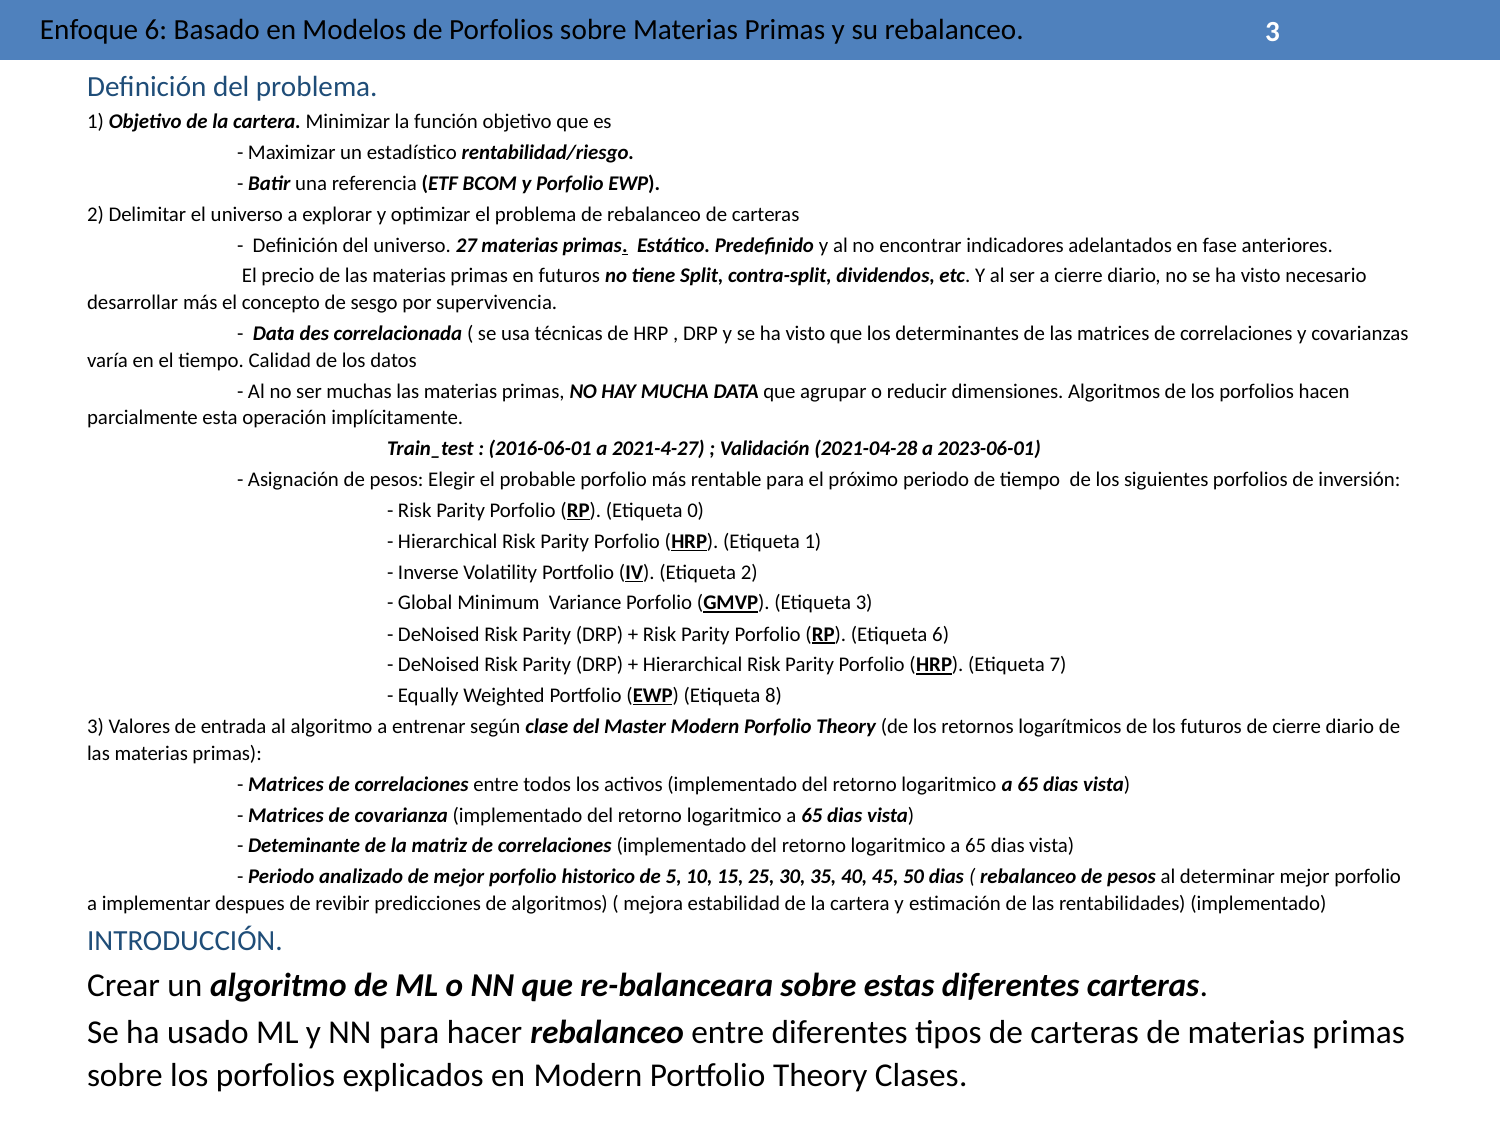

Enfoque 6: Basado en Modelos de Porfolios sobre Materias Primas y su rebalanceo.
3
Definición del problema.
1) Objetivo de la cartera. Minimizar la función objetivo que es
	- Maximizar un estadístico rentabilidad/riesgo.
	- Batir una referencia (ETF BCOM y Porfolio EWP).
2) Delimitar el universo a explorar y optimizar el problema de rebalanceo de carteras
	-  Definición del universo. 27 materias primas.  Estático. Predefinido y al no encontrar indicadores adelantados en fase anteriores.
	 El precio de las materias primas en futuros no tiene Split, contra-split, dividendos, etc. Y al ser a cierre diario, no se ha visto necesario desarrollar más el concepto de sesgo por supervivencia.
	-  Data des correlacionada ( se usa técnicas de HRP , DRP y se ha visto que los determinantes de las matrices de correlaciones y covarianzas varía en el tiempo. Calidad de los datos
	- Al no ser muchas las materias primas, NO HAY MUCHA DATA que agrupar o reducir dimensiones. Algoritmos de los porfolios hacen parcialmente esta operación implícitamente.
		Train_test : (2016-06-01 a 2021-4-27) ; Validación (2021-04-28 a 2023-06-01)
	- Asignación de pesos: Elegir el probable porfolio más rentable para el próximo periodo de tiempo  de los siguientes porfolios de inversión:
		- Risk Parity Porfolio (RP). (Etiqueta 0)
		- Hierarchical Risk Parity Porfolio (HRP). (Etiqueta 1)
		- Inverse Volatility Portfolio (IV). (Etiqueta 2)
		- Global Minimum  Variance Porfolio (GMVP). (Etiqueta 3)
		- DeNoised Risk Parity (DRP) + Risk Parity Porfolio (RP). (Etiqueta 6)
		- DeNoised Risk Parity (DRP) + Hierarchical Risk Parity Porfolio (HRP). (Etiqueta 7)
		- Equally Weighted Portfolio (EWP) (Etiqueta 8)
3) Valores de entrada al algoritmo a entrenar según clase del Master Modern Porfolio Theory (de los retornos logarítmicos de los futuros de cierre diario de las materias primas):
	- Matrices de correlaciones entre todos los activos (implementado del retorno logaritmico a 65 dias vista)
	- Matrices de covarianza (implementado del retorno logaritmico a 65 dias vista)
	- Deteminante de la matriz de correlaciones (implementado del retorno logaritmico a 65 dias vista)
	- Periodo analizado de mejor porfolio historico de 5, 10, 15, 25, 30, 35, 40, 45, 50 dias ( rebalanceo de pesos al determinar mejor porfolio a implementar despues de revibir predicciones de algoritmos) ( mejora estabilidad de la cartera y estimación de las rentabilidades) (implementado)
INTRODUCCIÓN.
Crear un algoritmo de ML o NN que re-balanceara sobre estas diferentes carteras.
Se ha usado ML y NN para hacer rebalanceo entre diferentes tipos de carteras de materias primas sobre los porfolios explicados en Modern Portfolio Theory Clases.